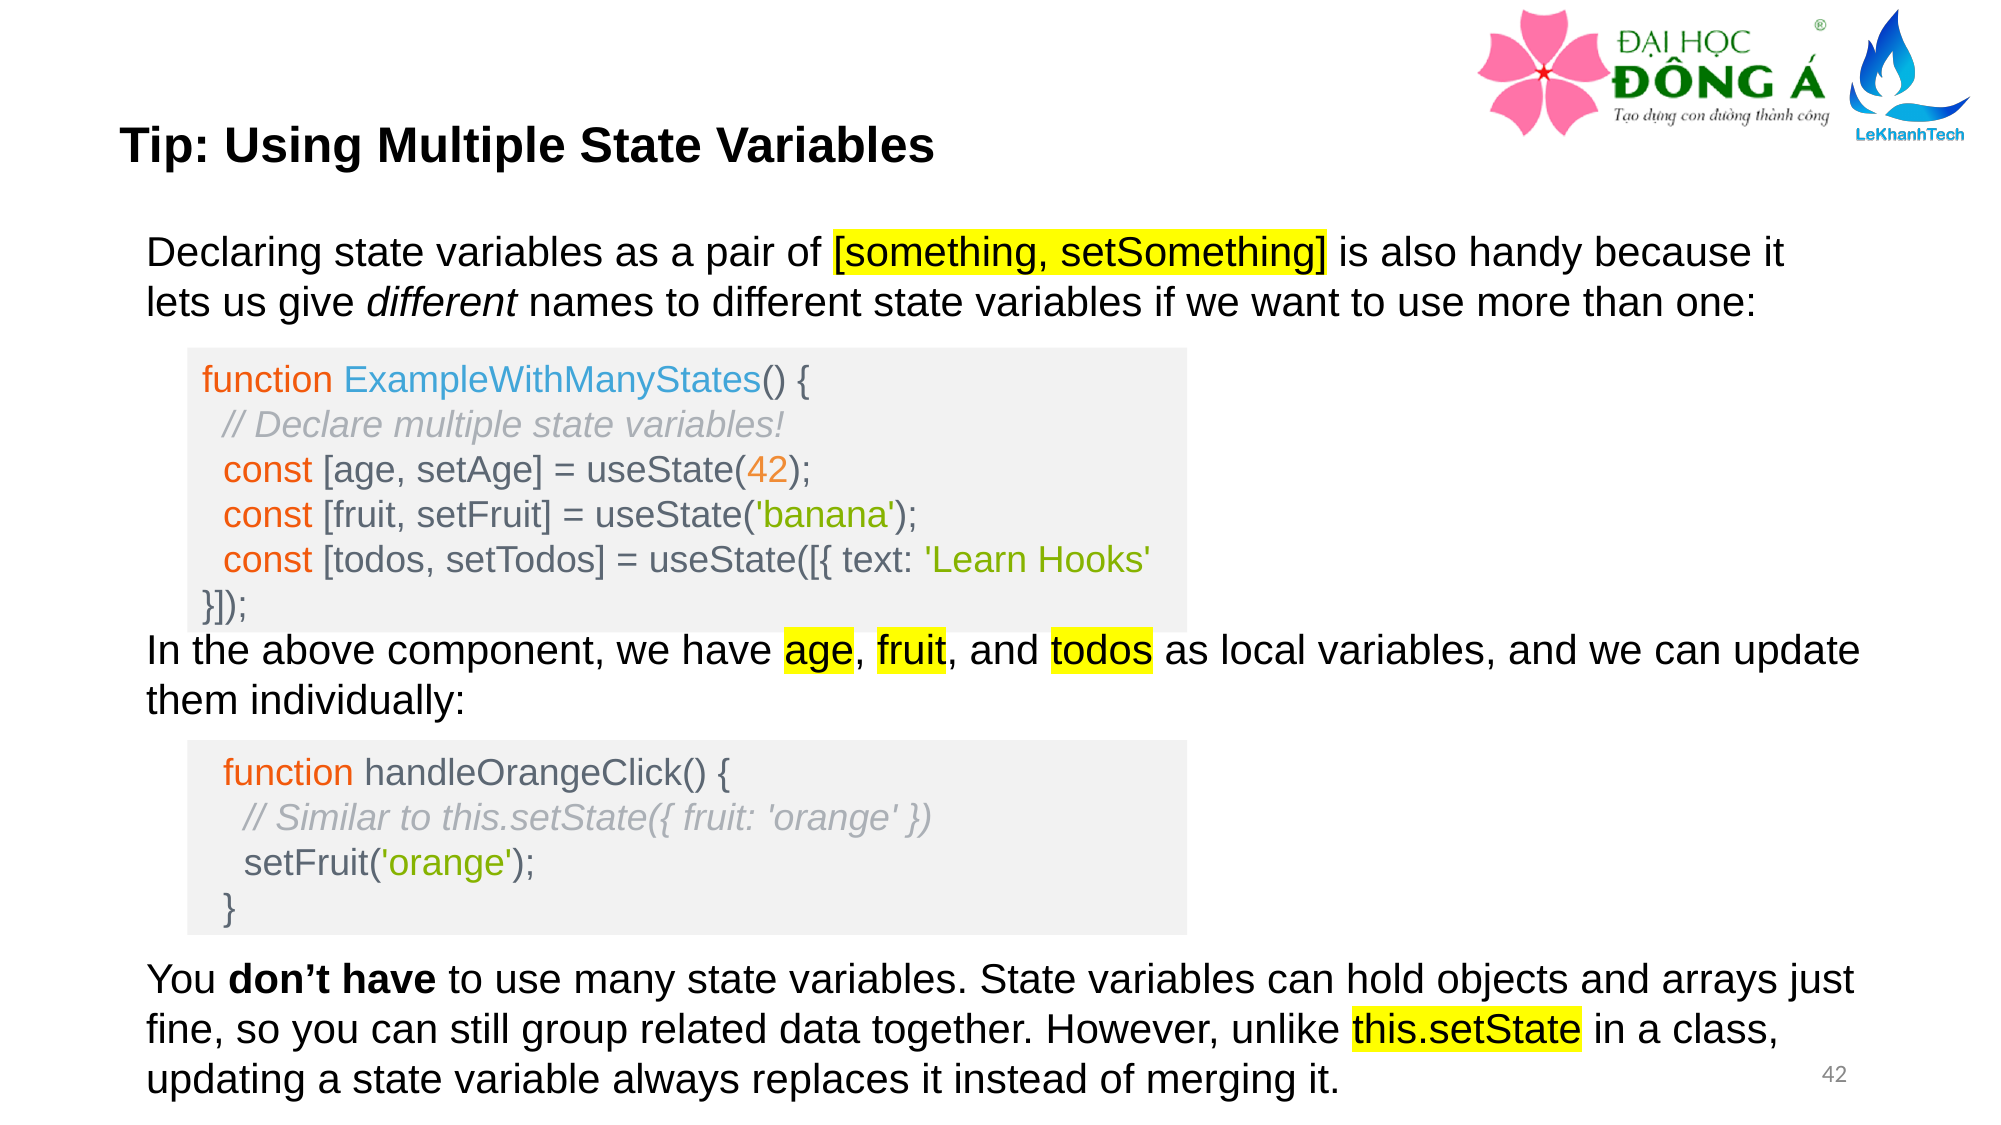

Tip: Using Multiple State Variables
Declaring state variables as a pair of [something, setSomething] is also handy because it lets us give different names to different state variables if we want to use more than one:
function ExampleWithManyStates() {
  // Declare multiple state variables!
  const [age, setAge] = useState(42);
  const [fruit, setFruit] = useState('banana');
  const [todos, setTodos] = useState([{ text: 'Learn Hooks' }]);
In the above component, we have age, fruit, and todos as local variables, and we can update them individually:
  function handleOrangeClick() {
    // Similar to this.setState({ fruit: 'orange' })
    setFruit('orange');
  }
You don’t have to use many state variables. State variables can hold objects and arrays just fine, so you can still group related data together. However, unlike this.setState in a class, updating a state variable always replaces it instead of merging it.
42